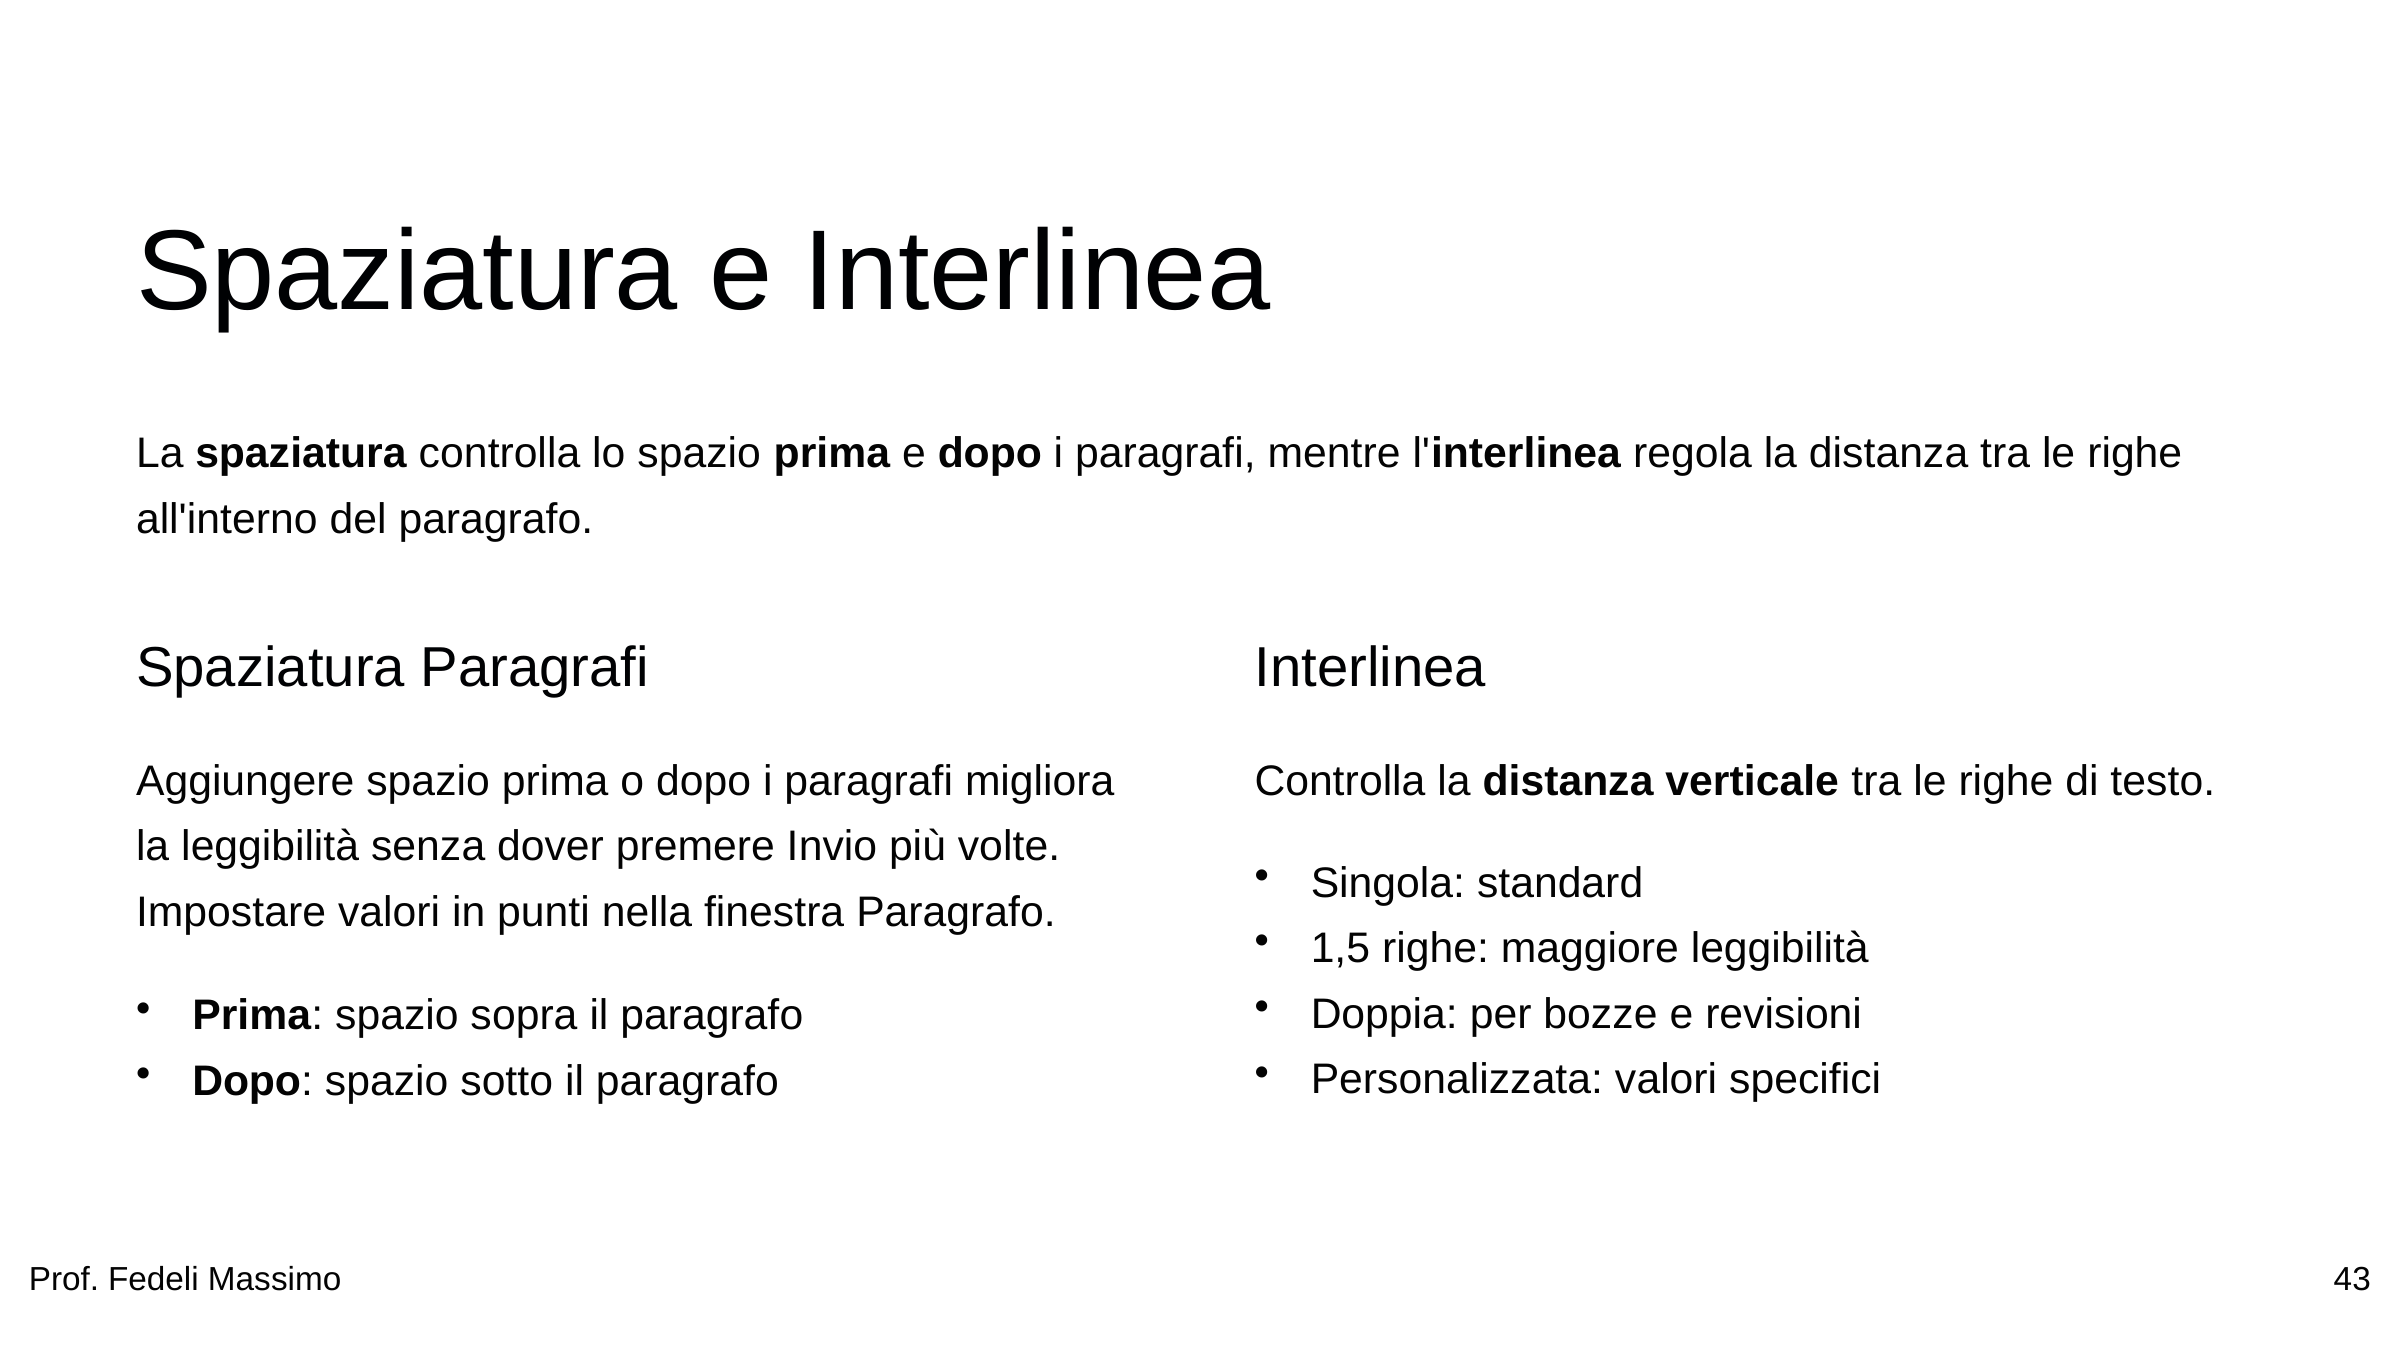

Spaziatura e Interlinea
La spaziatura controlla lo spazio prima e dopo i paragrafi, mentre l'interlinea regola la distanza tra le righe all'interno del paragrafo.
Spaziatura Paragrafi
Interlinea
Aggiungere spazio prima o dopo i paragrafi migliora la leggibilità senza dover premere Invio più volte. Impostare valori in punti nella finestra Paragrafo.
Controlla la distanza verticale tra le righe di testo.
Singola: standard
1,5 righe: maggiore leggibilità
Doppia: per bozze e revisioni
Personalizzata: valori specifici
Prima: spazio sopra il paragrafo
Dopo: spazio sotto il paragrafo
Prof. Fedeli Massimo
43